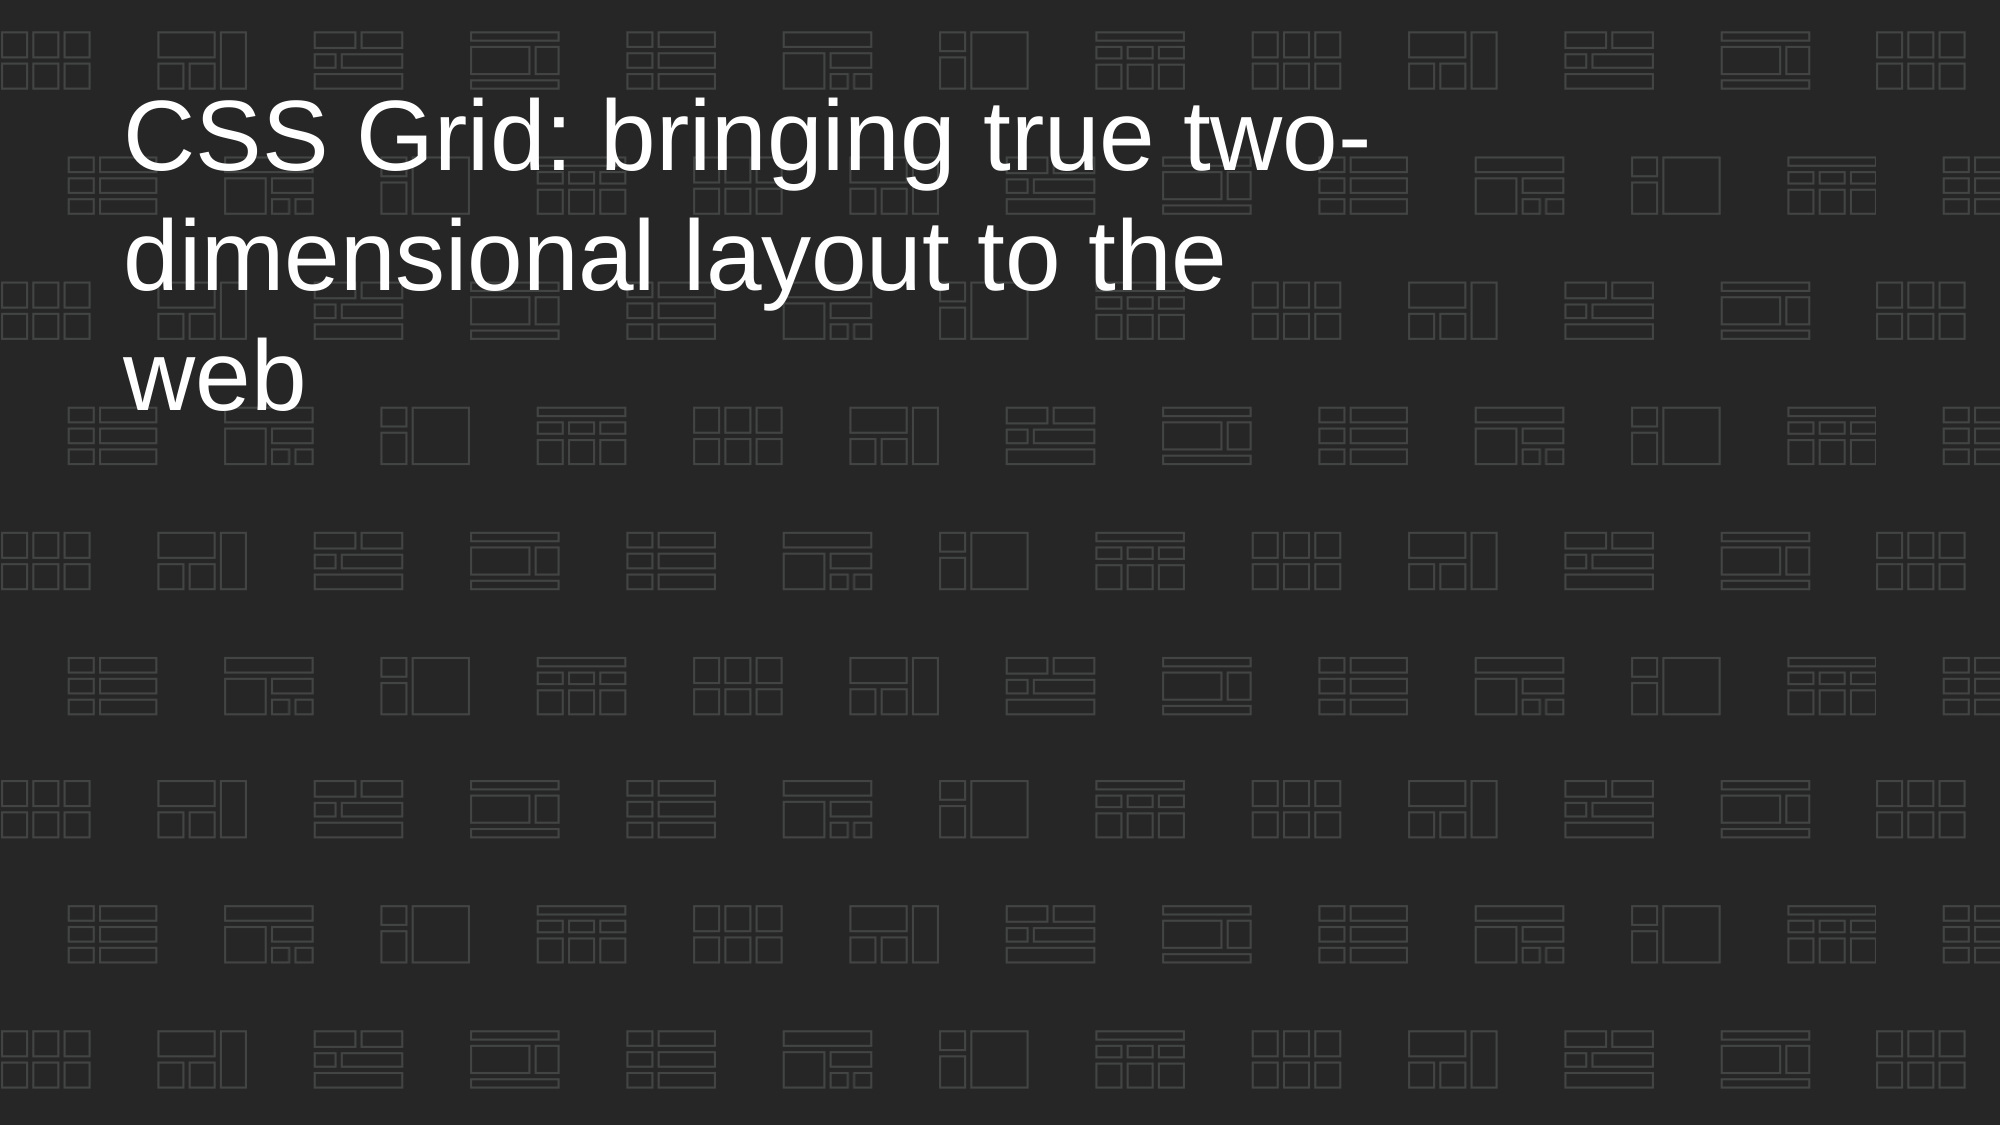

CSS Grid: bringing true two-dimensional layout to the web